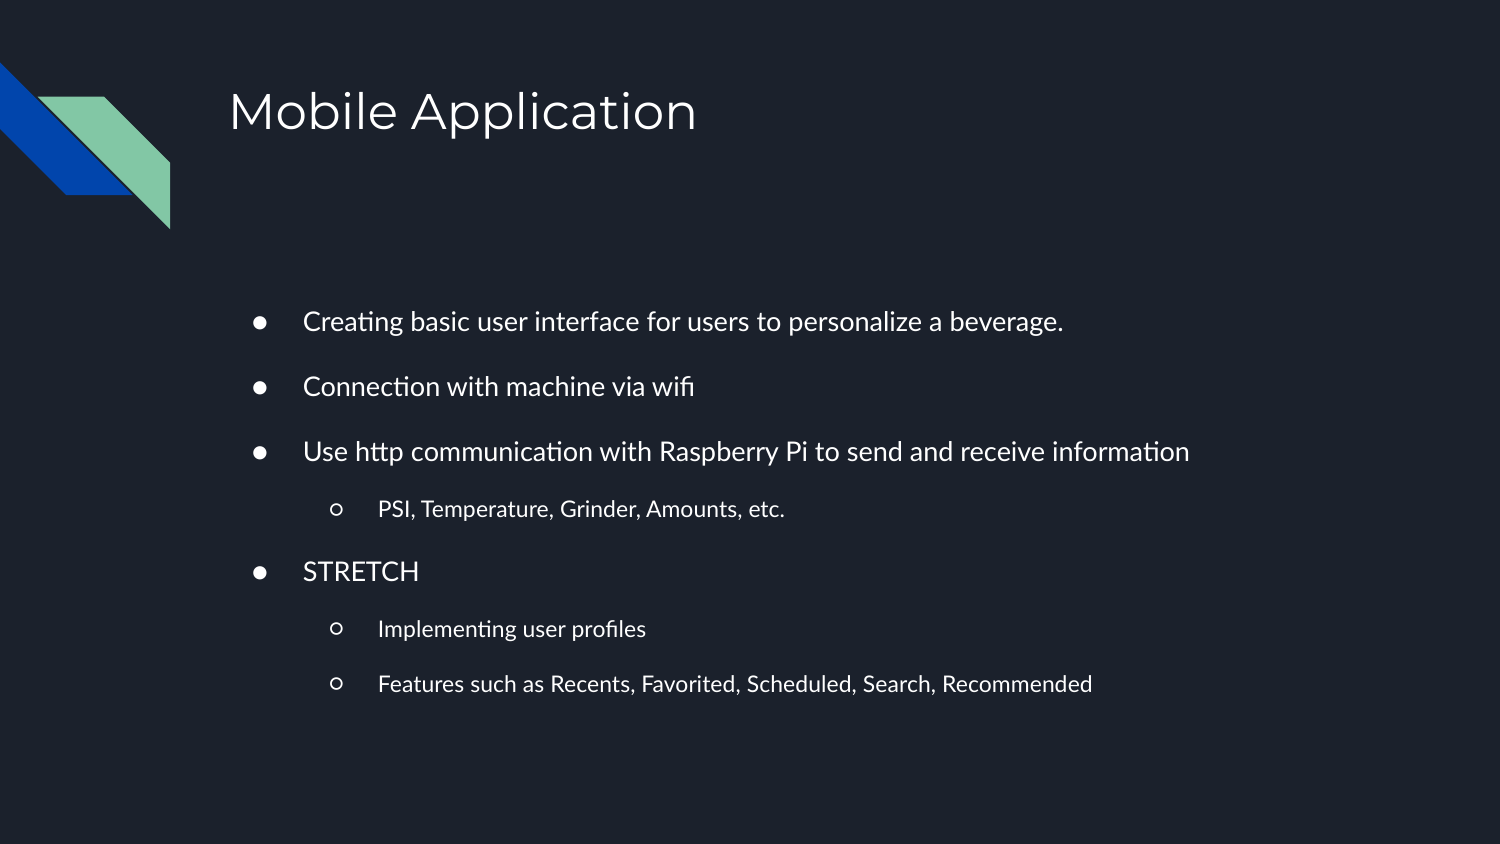

# Mobile Application
Creating basic user interface for users to personalize a beverage.
Connection with machine via wifi
Use http communication with Raspberry Pi to send and receive information
PSI, Temperature, Grinder, Amounts, etc.
STRETCH
Implementing user profiles
Features such as Recents, Favorited, Scheduled, Search, Recommended